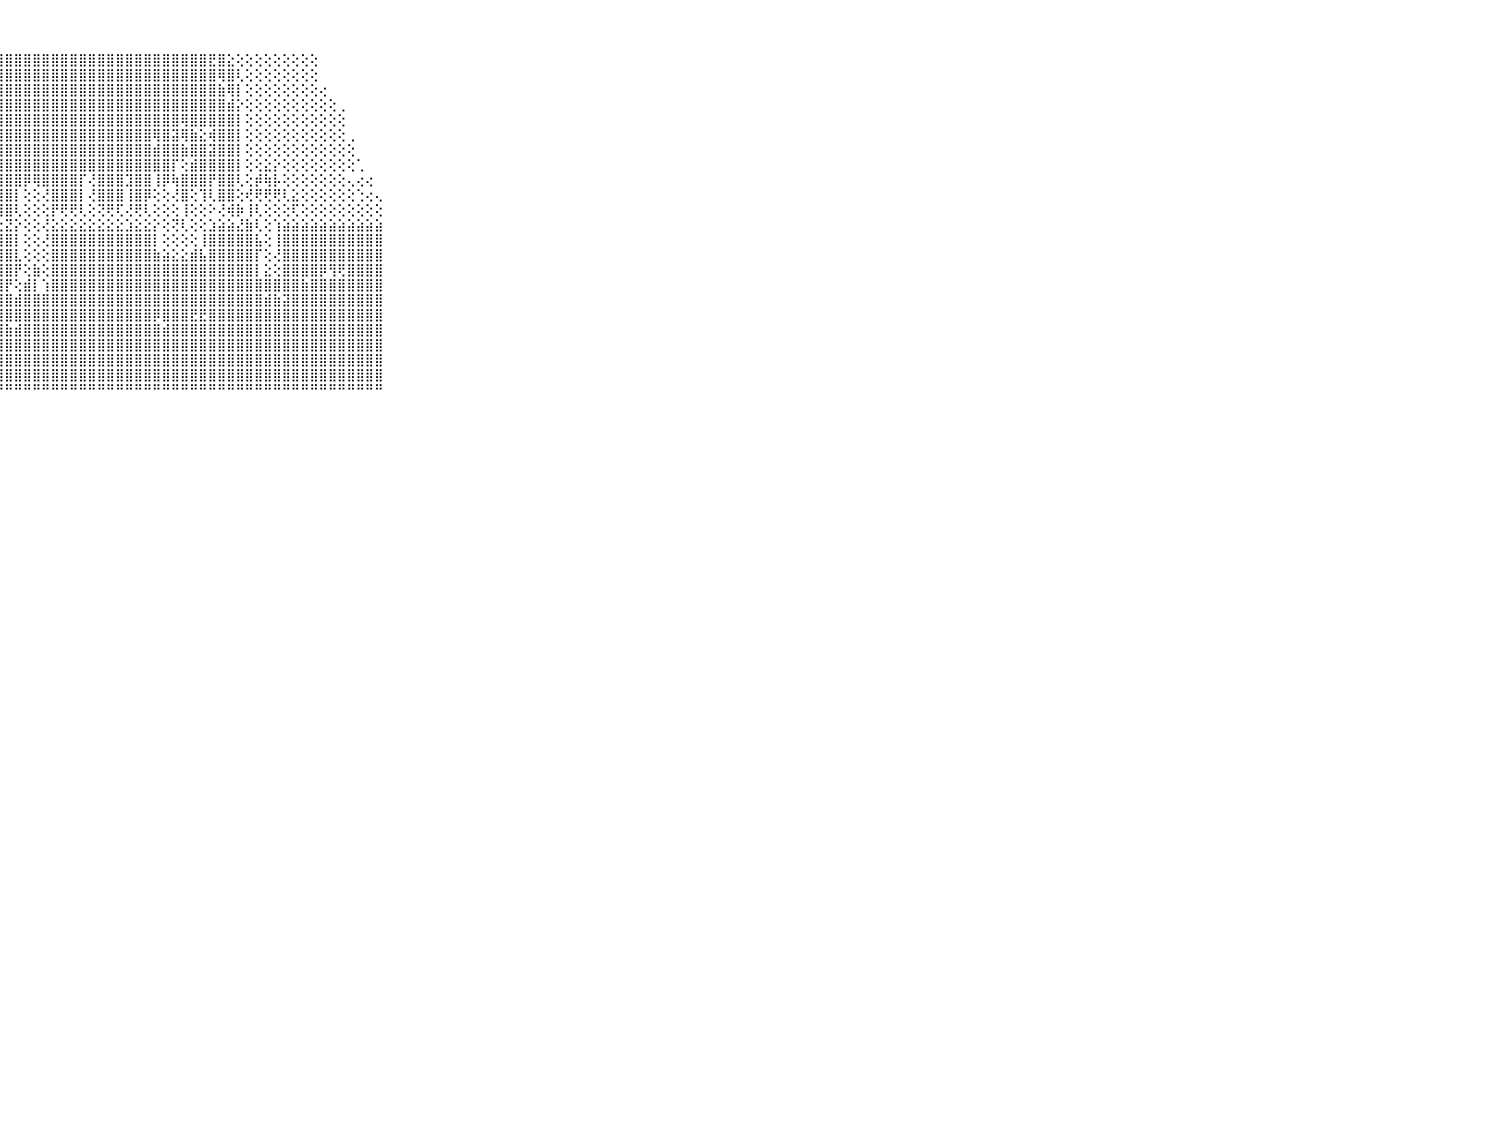

⠀⠀⠀⠀⠀⠀⠀⠀⠀⠀⠀⣿⣿⣿⣿⣿⣿⣿⣿⣿⣿⣿⣿⣿⣿⣿⣿⣿⣿⣿⣿⣿⣿⣿⣿⣿⣿⣿⣿⣿⣿⣿⣿⣿⣿⣿⣿⣿⣿⣿⣟⣿⣕⢕⢕⢕⢕⢕⢕⢕⢕⢕⠀⠀⠀⠀⠀⠀⠀⠀⠀⠀⠀⠀⠀⠀⠀⠀⠀⠀⠀
⠀⠀⠀⠀⠀⠀⠀⠀⠀⠀⠀⣿⣿⣿⣿⣿⣿⣿⣿⣿⣿⣿⣿⣿⣿⣿⣿⣿⣿⣿⣿⣿⣿⣿⣿⣿⣿⣿⣿⣿⣿⣿⣿⣿⣿⣿⣿⣿⣿⣿⣿⢿⣿⢇⢕⢕⢕⢕⢕⢕⢕⢕⠀⠀⠀⠀⠀⠀⠀⠀⠀⠀⠀⠀⠀⠀⠀⠀⠀⠀⠀
⠀⠀⠀⠀⠀⠀⠀⠀⠀⠀⠀⣿⣿⣿⣿⣿⣿⣿⣿⣿⣿⣿⣿⣿⣿⣿⣿⣿⣿⣿⣿⣿⣿⣿⣿⣿⣿⣿⣿⣿⣿⣿⣿⣿⣿⣿⣿⣿⣿⣿⣿⣷⢿⡇⢕⢕⢕⢕⢕⢕⢕⢕⢔⠀⠀⠀⠀⠀⠀⠀⠀⠀⠀⠀⠀⠀⠀⠀⠀⠀⠀
⠀⠀⠀⠀⠀⠀⠀⠀⠀⠀⠀⣿⣿⣿⣿⣿⣿⣿⣿⣿⣿⣿⣿⣿⣿⣿⣿⣿⣿⣿⣿⣿⣿⣿⣿⣿⣿⣿⣿⣿⣿⣿⣿⣿⣿⣿⣿⣿⣿⣿⣿⣿⣾⡕⢕⢕⢕⢕⢕⢕⢕⢕⢕⢕⢀⠀⠀⠀⠀⠀⠀⠀⠀⠀⠀⠀⠀⠀⠀⠀⠀
⠀⠀⠀⠀⠀⠀⠀⠀⠀⠀⠀⣾⣿⣿⣿⣿⣿⣿⣿⣿⣿⣿⣿⣿⣿⣿⣿⣿⣿⣿⣿⣿⣿⣿⣿⣿⣿⣿⣿⣿⣿⣿⣿⣿⣿⣿⣿⢿⣿⣿⣿⣿⣿⡇⢕⢕⢕⢕⢕⢕⢕⢕⢕⢕⢕⠀⠀⠀⠀⠀⠀⠀⠀⠀⠀⠀⠀⠀⠀⠀⠀
⠀⠀⠀⠀⠀⠀⠀⠀⠀⠀⠀⣿⣿⣿⣿⣿⣿⣿⣿⣿⣿⣿⣿⣿⣿⣿⣿⣿⣿⣿⣿⣿⣿⣿⣿⣿⣿⣿⣿⣿⣿⣿⣿⣿⢿⣿⣽⢿⣷⣕⢾⣿⣿⡇⢕⢕⢕⢕⢕⢕⢕⢕⢕⢕⢕⢀⠀⠀⠀⠀⠀⠀⠀⠀⠀⠀⠀⠀⠀⠀⠀
⠀⠀⠀⠀⠀⠀⠀⠀⠀⠀⠀⣿⣿⣿⣿⣿⣿⣿⣿⣿⣿⣿⣿⣿⣿⣿⣿⣿⣿⣿⣿⣿⣿⣿⣿⣿⣿⣿⣿⣿⣿⣿⣿⣿⣾⣿⣿⣷⣿⣿⣽⣿⣿⡇⢕⢕⢕⢕⢕⢕⢕⢕⢕⢕⢕⢕⠀⠀⠀⠀⠀⠀⠀⠀⠀⠀⠀⠀⠀⠀⠀
⠀⠀⠀⠀⠀⠀⠀⠀⠀⠀⠀⣿⣿⣿⣿⣿⣿⣿⣿⣿⣿⣿⣿⣿⣿⣿⣿⣿⣿⣿⣿⣿⣿⣿⣿⣿⣿⣿⣿⣿⣿⣿⣿⣿⣿⣿⡏⢕⣾⣿⣿⣿⣿⡇⢕⢕⣕⡕⢕⢕⢕⢕⢕⢕⢕⢕⢁⠀⠀⠀⠀⠀⠀⠀⠀⠀⠀⠀⠀⠀⠀
⠀⠀⠀⠀⠀⠀⠀⠀⠀⠀⠀⣿⣿⣿⡟⣿⣿⣿⣿⣿⣿⣿⣿⡿⢹⣿⣿⣿⣿⣿⡿⢿⣿⣿⣿⣿⡏⢜⣿⣿⣿⣹⣿⣿⢸⡿⢷⣿⣿⣿⡟⣿⣿⢇⢕⡾⢷⡧⢕⢕⢕⢕⢕⢕⢕⢄⢔⢔⠀⠀⠀⠀⠀⠀⠀⠀⠀⠀⠀⠀⠀
⠀⠀⠀⠀⠀⠀⠀⠀⠀⠀⠀⣿⣿⣿⡷⢹⣿⣿⣿⢿⣿⣿⣿⡇⢕⢿⣿⣿⣿⡇⢕⢕⢜⣿⣿⣿⡇⢜⣿⣿⣿⢸⣿⡿⢕⢕⢜⣿⢕⢹⢇⣿⣿⢕⢞⢟⢟⢟⢇⣕⢕⢕⢕⢕⢕⢕⢑⢔⢄⠀⠀⠀⠀⠀⠀⠀⠀⠀⠀⠀⠀
⠀⠀⠀⠀⠀⠀⠀⠀⠀⠀⠀⢟⢟⢟⢇⢜⢟⢟⢟⢕⢟⢟⢟⢇⢕⢸⢿⢿⣿⢇⢕⢕⢕⡟⢟⢟⢇⢕⢝⢟⢏⢜⢟⢇⢕⢕⢕⢸⢕⢕⠕⢜⢾⡷⢸⢇⢕⢕⢕⢏⢕⢕⢕⢕⢕⢕⢕⢕⢕⠀⠀⠀⠀⠀⠀⠀⠀⠀⠀⠀⠀
⠀⠀⠀⠀⠀⠀⠀⠀⠀⠀⠀⣕⣕⣕⣕⣱⣕⣕⣱⣕⣕⣕⣕⣕⣕⣕⣕⣕⣝⡕⢕⢕⢜⣕⣕⣕⣕⣕⣕⣕⣕⣱⣕⣕⡕⢕⢝⢇⢕⢕⣱⣵⣵⣜⣷⢇⢕⢱⣵⣵⣵⣵⣵⣵⣵⣵⣵⣵⣵⠀⠀⠀⠀⠀⠀⠀⠀⠀⠀⠀⠀
⠀⠀⠀⠀⠀⠀⠀⠀⠀⠀⠀⣿⣿⣿⣿⣿⣿⣿⣿⣿⣿⣿⣿⣿⣿⣿⣿⣿⣿⡇⢕⢕⢜⣿⣿⣿⣿⣿⣿⣿⣿⣿⣿⣿⡇⢕⢕⢕⢕⢸⣿⣿⣿⣿⣿⣧⢕⢸⣿⣿⣿⣿⣿⣿⣿⣿⣿⣿⣿⠀⠀⠀⠀⠀⠀⠀⠀⠀⠀⠀⠀
⠀⠀⠀⠀⠀⠀⠀⠀⠀⠀⠀⣿⣿⣿⣿⣿⣿⣿⣿⣿⣿⣿⣿⣿⣿⣿⣿⣿⣿⣇⢕⢕⢕⣿⣿⣿⣿⣿⣿⣿⣿⣿⣿⣿⣷⣵⣕⣕⣾⣧⣿⣿⣿⣿⣿⡏⢕⢜⣿⣿⣿⣿⣿⣿⣿⣿⣿⣿⣿⠀⠀⠀⠀⠀⠀⠀⠀⠀⠀⠀⠀
⠀⠀⠀⠀⠀⠀⠀⠀⠀⠀⠀⣿⣿⣿⣿⣿⣿⣿⣿⣿⣿⣿⣿⣿⣿⣿⣿⣿⣿⡟⢕⣷⢕⣿⣿⣿⣿⣿⣿⣿⣿⣿⣿⣿⣿⣿⣿⣿⣿⣿⣿⣿⣿⣿⣿⡇⣕⢕⣿⣿⣿⣿⡿⢻⢟⣿⣿⣿⣿⠀⠀⠀⠀⠀⠀⠀⠀⠀⠀⠀⠀
⠀⠀⠀⠀⠀⠀⠀⠀⠀⠀⠀⣿⣿⣿⣿⣿⣿⣿⣿⣿⣿⣿⣿⣿⣿⣿⣿⣿⡟⢕⣾⡇⢱⣿⣿⣿⣿⣿⣿⣿⣿⣿⣿⣿⣿⣿⣿⣿⣿⣿⣿⣿⣿⣿⣿⣿⣿⣿⣿⣿⣷⣿⣿⣿⣿⣿⣿⣿⣿⠀⠀⠀⠀⠀⠀⠀⠀⠀⠀⠀⠀
⠀⠀⠀⠀⠀⠀⠀⠀⠀⠀⠀⣿⣿⣿⣿⣿⣿⣿⣿⣿⣿⣿⣿⣿⣿⣿⣿⣿⣿⣾⣿⣿⣿⣿⣿⣿⣿⣿⣿⣿⣿⣿⣿⣿⣿⣿⣿⣿⣿⣿⣿⣿⣿⣿⣿⣿⣾⣷⣽⣿⣿⣿⣿⣿⣿⣿⣿⣿⣿⠀⠀⠀⠀⠀⠀⠀⠀⠀⠀⠀⠀
⠀⠀⠀⠀⠀⠀⠀⠀⠀⠀⠀⣿⣿⣿⣿⣿⣿⣿⣿⣿⣿⣿⣿⣿⣿⣿⣿⣿⣿⣿⣿⣿⣿⣿⣿⣿⣿⣿⣿⣿⣿⣿⣿⣿⡿⣿⣿⣿⣟⣟⣿⣿⣿⣿⣿⣿⣿⣿⣿⣿⣿⣿⣿⣿⣿⣿⣿⣿⣿⠀⠀⠀⠀⠀⠀⠀⠀⠀⠀⠀⠀
⠀⠀⠀⠀⠀⠀⠀⠀⠀⠀⠀⣿⣿⣿⣿⣿⣿⣿⣿⣿⣿⣿⣿⣿⣿⣿⣿⣿⣷⣾⣿⣿⣿⣿⣿⣿⣿⣿⣿⣿⣿⣿⣿⣿⣿⣾⣿⣿⣿⣿⣿⣿⣿⣿⣿⣿⣿⣿⣿⣿⣿⣿⣿⣿⣿⣿⣿⣿⣿⠀⠀⠀⠀⠀⠀⠀⠀⠀⠀⠀⠀
⠀⠀⠀⠀⠀⠀⠀⠀⠀⠀⠀⣿⣿⣿⣿⣿⣿⣿⣿⣿⣿⣿⣿⣿⣿⣿⣿⣿⣿⣿⣿⣿⣿⣿⣿⣿⣿⣿⣿⣿⣿⣿⣿⣿⣿⣿⣿⣿⣿⣿⣿⣿⣿⣿⣿⣿⣿⣿⣿⣿⣿⣿⣿⣿⣿⣿⣿⣿⣿⠀⠀⠀⠀⠀⠀⠀⠀⠀⠀⠀⠀
⠀⠀⠀⠀⠀⠀⠀⠀⠀⠀⠀⣿⣿⣿⣿⣿⣿⣿⣿⣿⣿⣿⣿⣿⣿⣿⣿⣿⣿⣿⣿⣿⣿⣿⣿⣿⣿⣿⣿⣿⣿⣿⣿⣿⣿⣿⣿⣿⣿⣿⣿⣿⣿⣿⣿⣿⣿⣿⣿⣿⣿⣿⣿⣿⣿⣿⣿⣿⣿⠀⠀⠀⠀⠀⠀⠀⠀⠀⠀⠀⠀
⠀⠀⠀⠀⠀⠀⠀⠀⠀⠀⠀⣿⣿⣿⣿⣿⣿⣿⣿⣿⣿⣿⣿⣿⣿⣿⣿⣿⣿⣿⣿⣿⣿⣿⣿⣿⣿⣿⣿⣿⣿⣿⣿⣿⣿⣿⣿⣿⣿⣿⣿⣿⣿⣿⣿⣿⣿⣿⣿⣿⣿⣿⣿⣿⣿⣿⣿⣿⣿⠀⠀⠀⠀⠀⠀⠀⠀⠀⠀⠀⠀
⠀⠀⠀⠀⠀⠀⠀⠀⠀⠀⠀⠛⠛⠛⠛⠛⠛⠛⠛⠛⠛⠛⠛⠛⠛⠛⠛⠛⠛⠛⠛⠛⠛⠛⠛⠛⠛⠛⠛⠛⠛⠛⠛⠛⠛⠛⠛⠛⠛⠛⠛⠛⠛⠛⠛⠛⠛⠛⠛⠛⠛⠛⠛⠛⠛⠛⠛⠛⠛⠀⠀⠀⠀⠀⠀⠀⠀⠀⠀⠀⠀